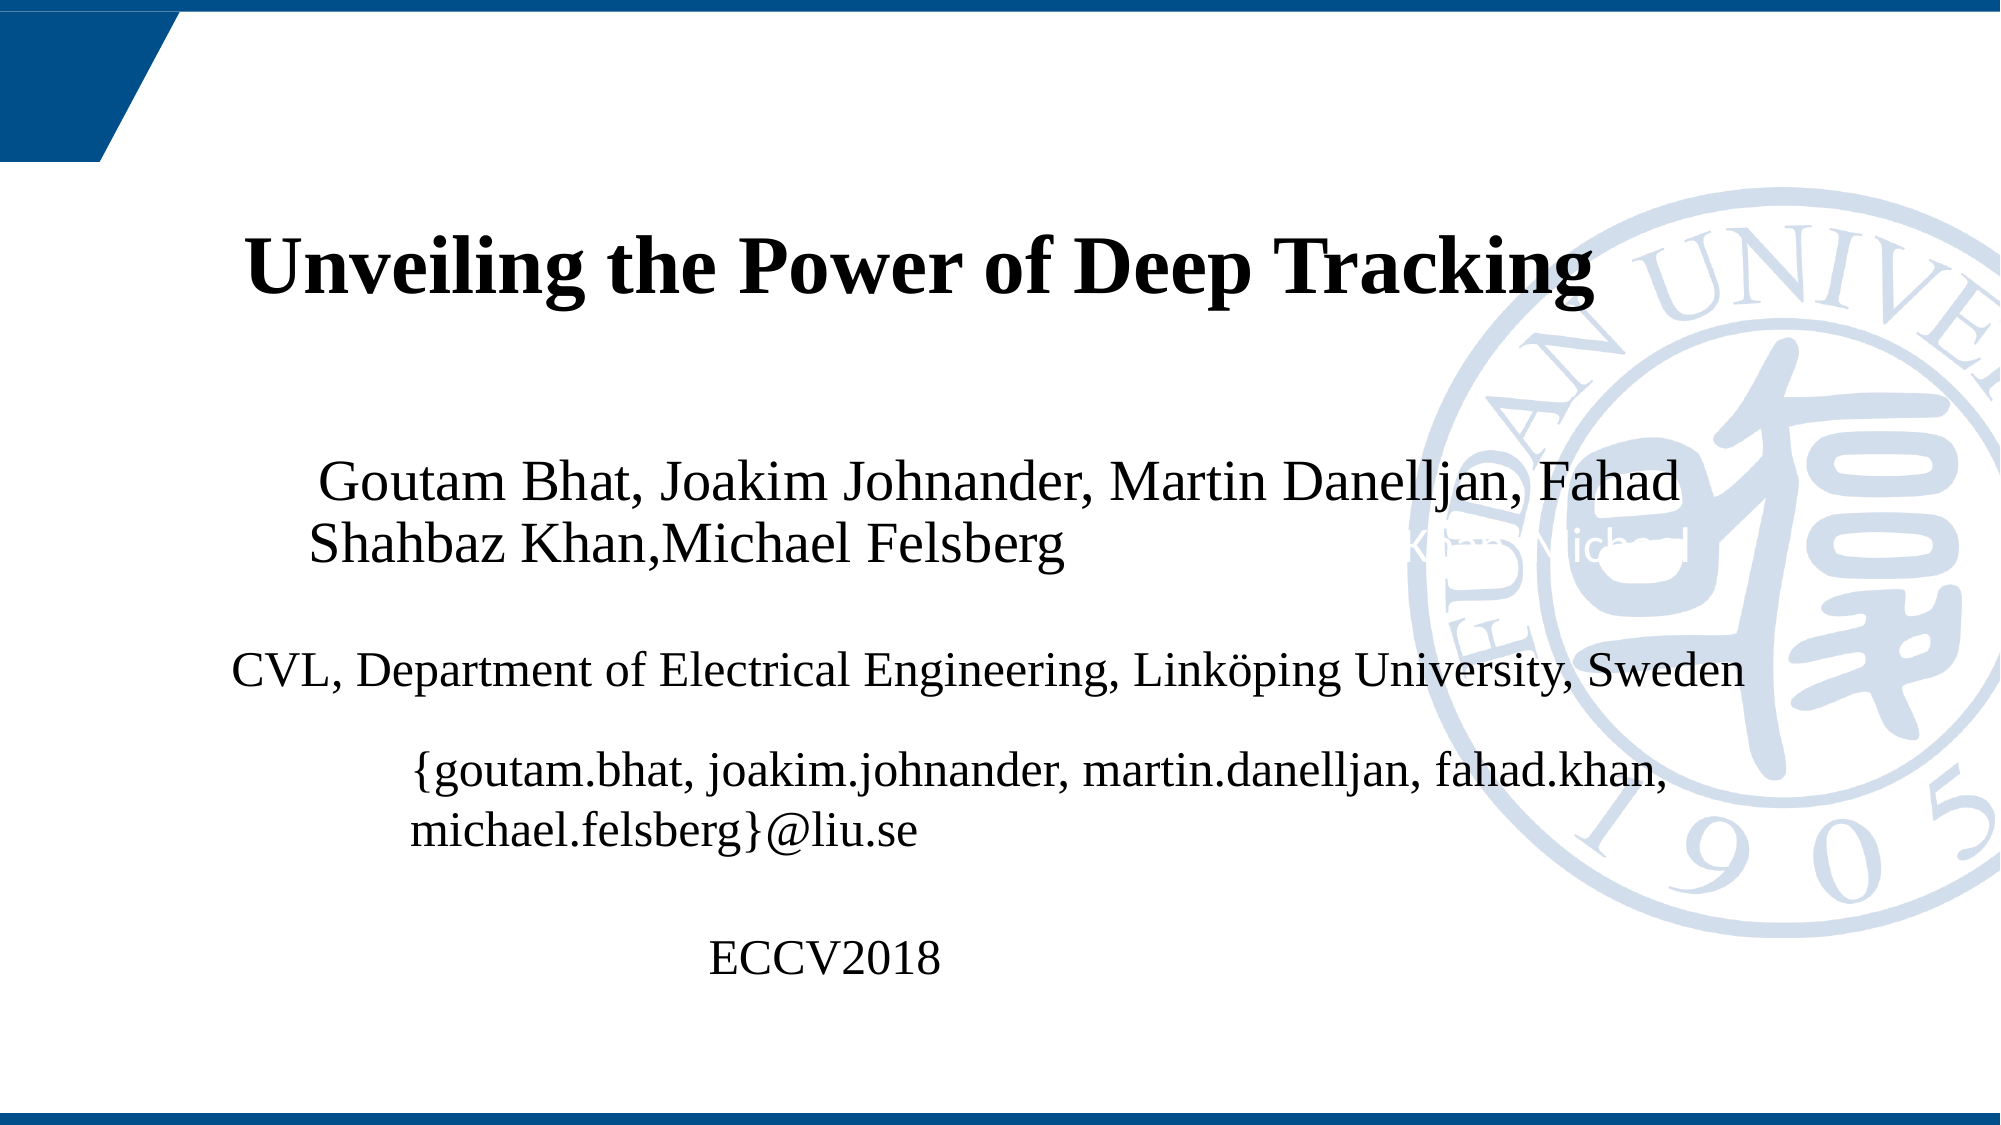

Unveiling the Power of Deep Tracking
Goutam Bhat, Joakim Johnander, Martin Danelljan, Fahad Shahbaz Khan,Michael FelsbergFahad Shahbaz Khan, Michael Felsberg
CVL, Department of Electrical Engineering, Linköping University, Sweden
{goutam.bhat, joakim.johnander, martin.danelljan, fahad.khan,
michael.felsberg}@liu.se
ECCV2018